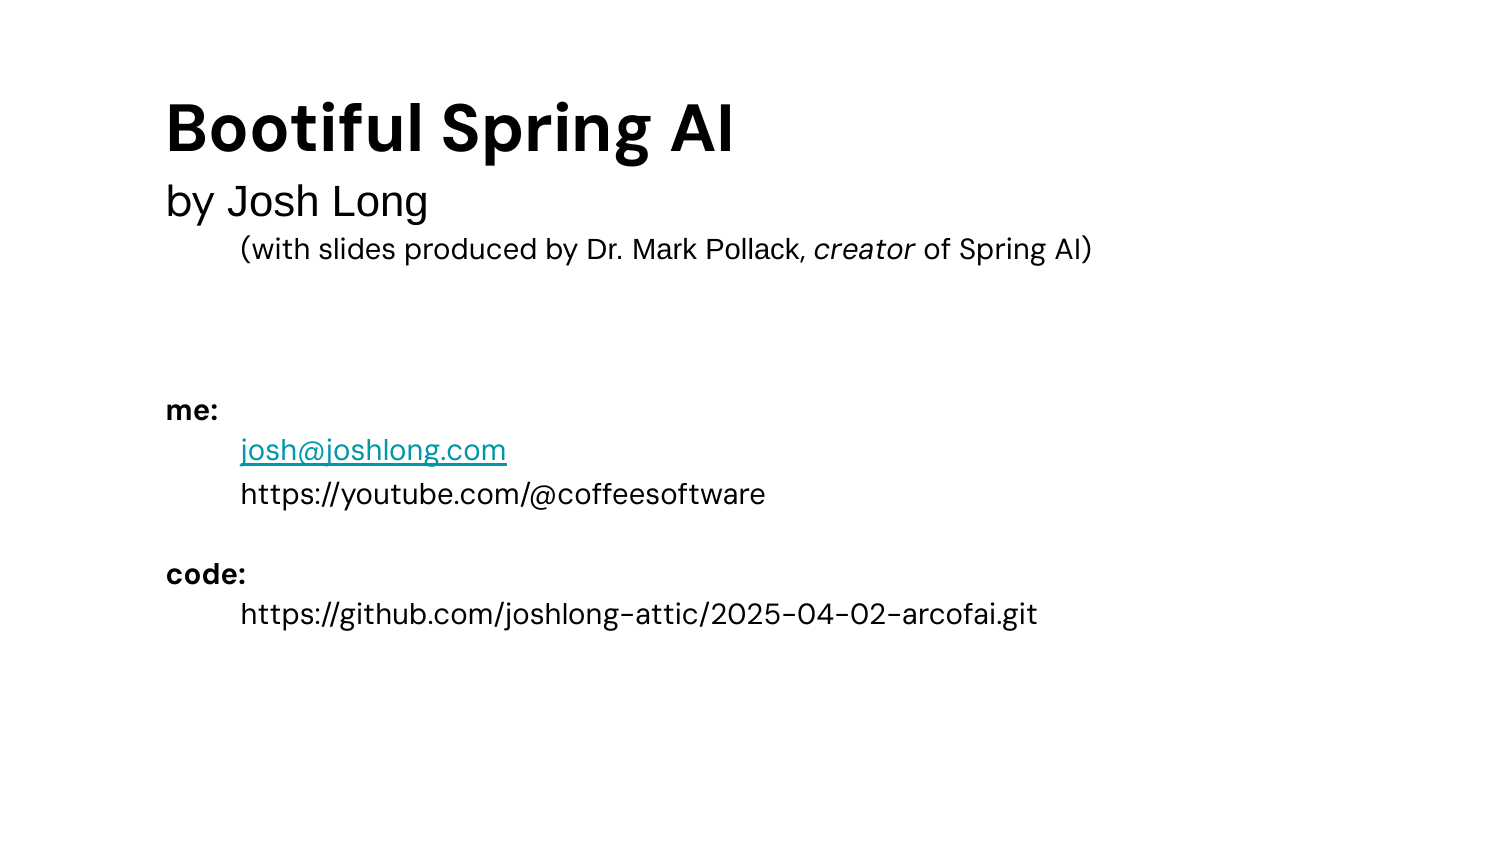

Bootiful Spring AI
by Josh Long
(with slides produced by Dr. Mark Pollack, creator of Spring AI)

me:
josh@joshlong.com
https://youtube.com/@coffeesoftware

code:
https://github.com/joshlong-attic/2025-04-02-arcofai.git